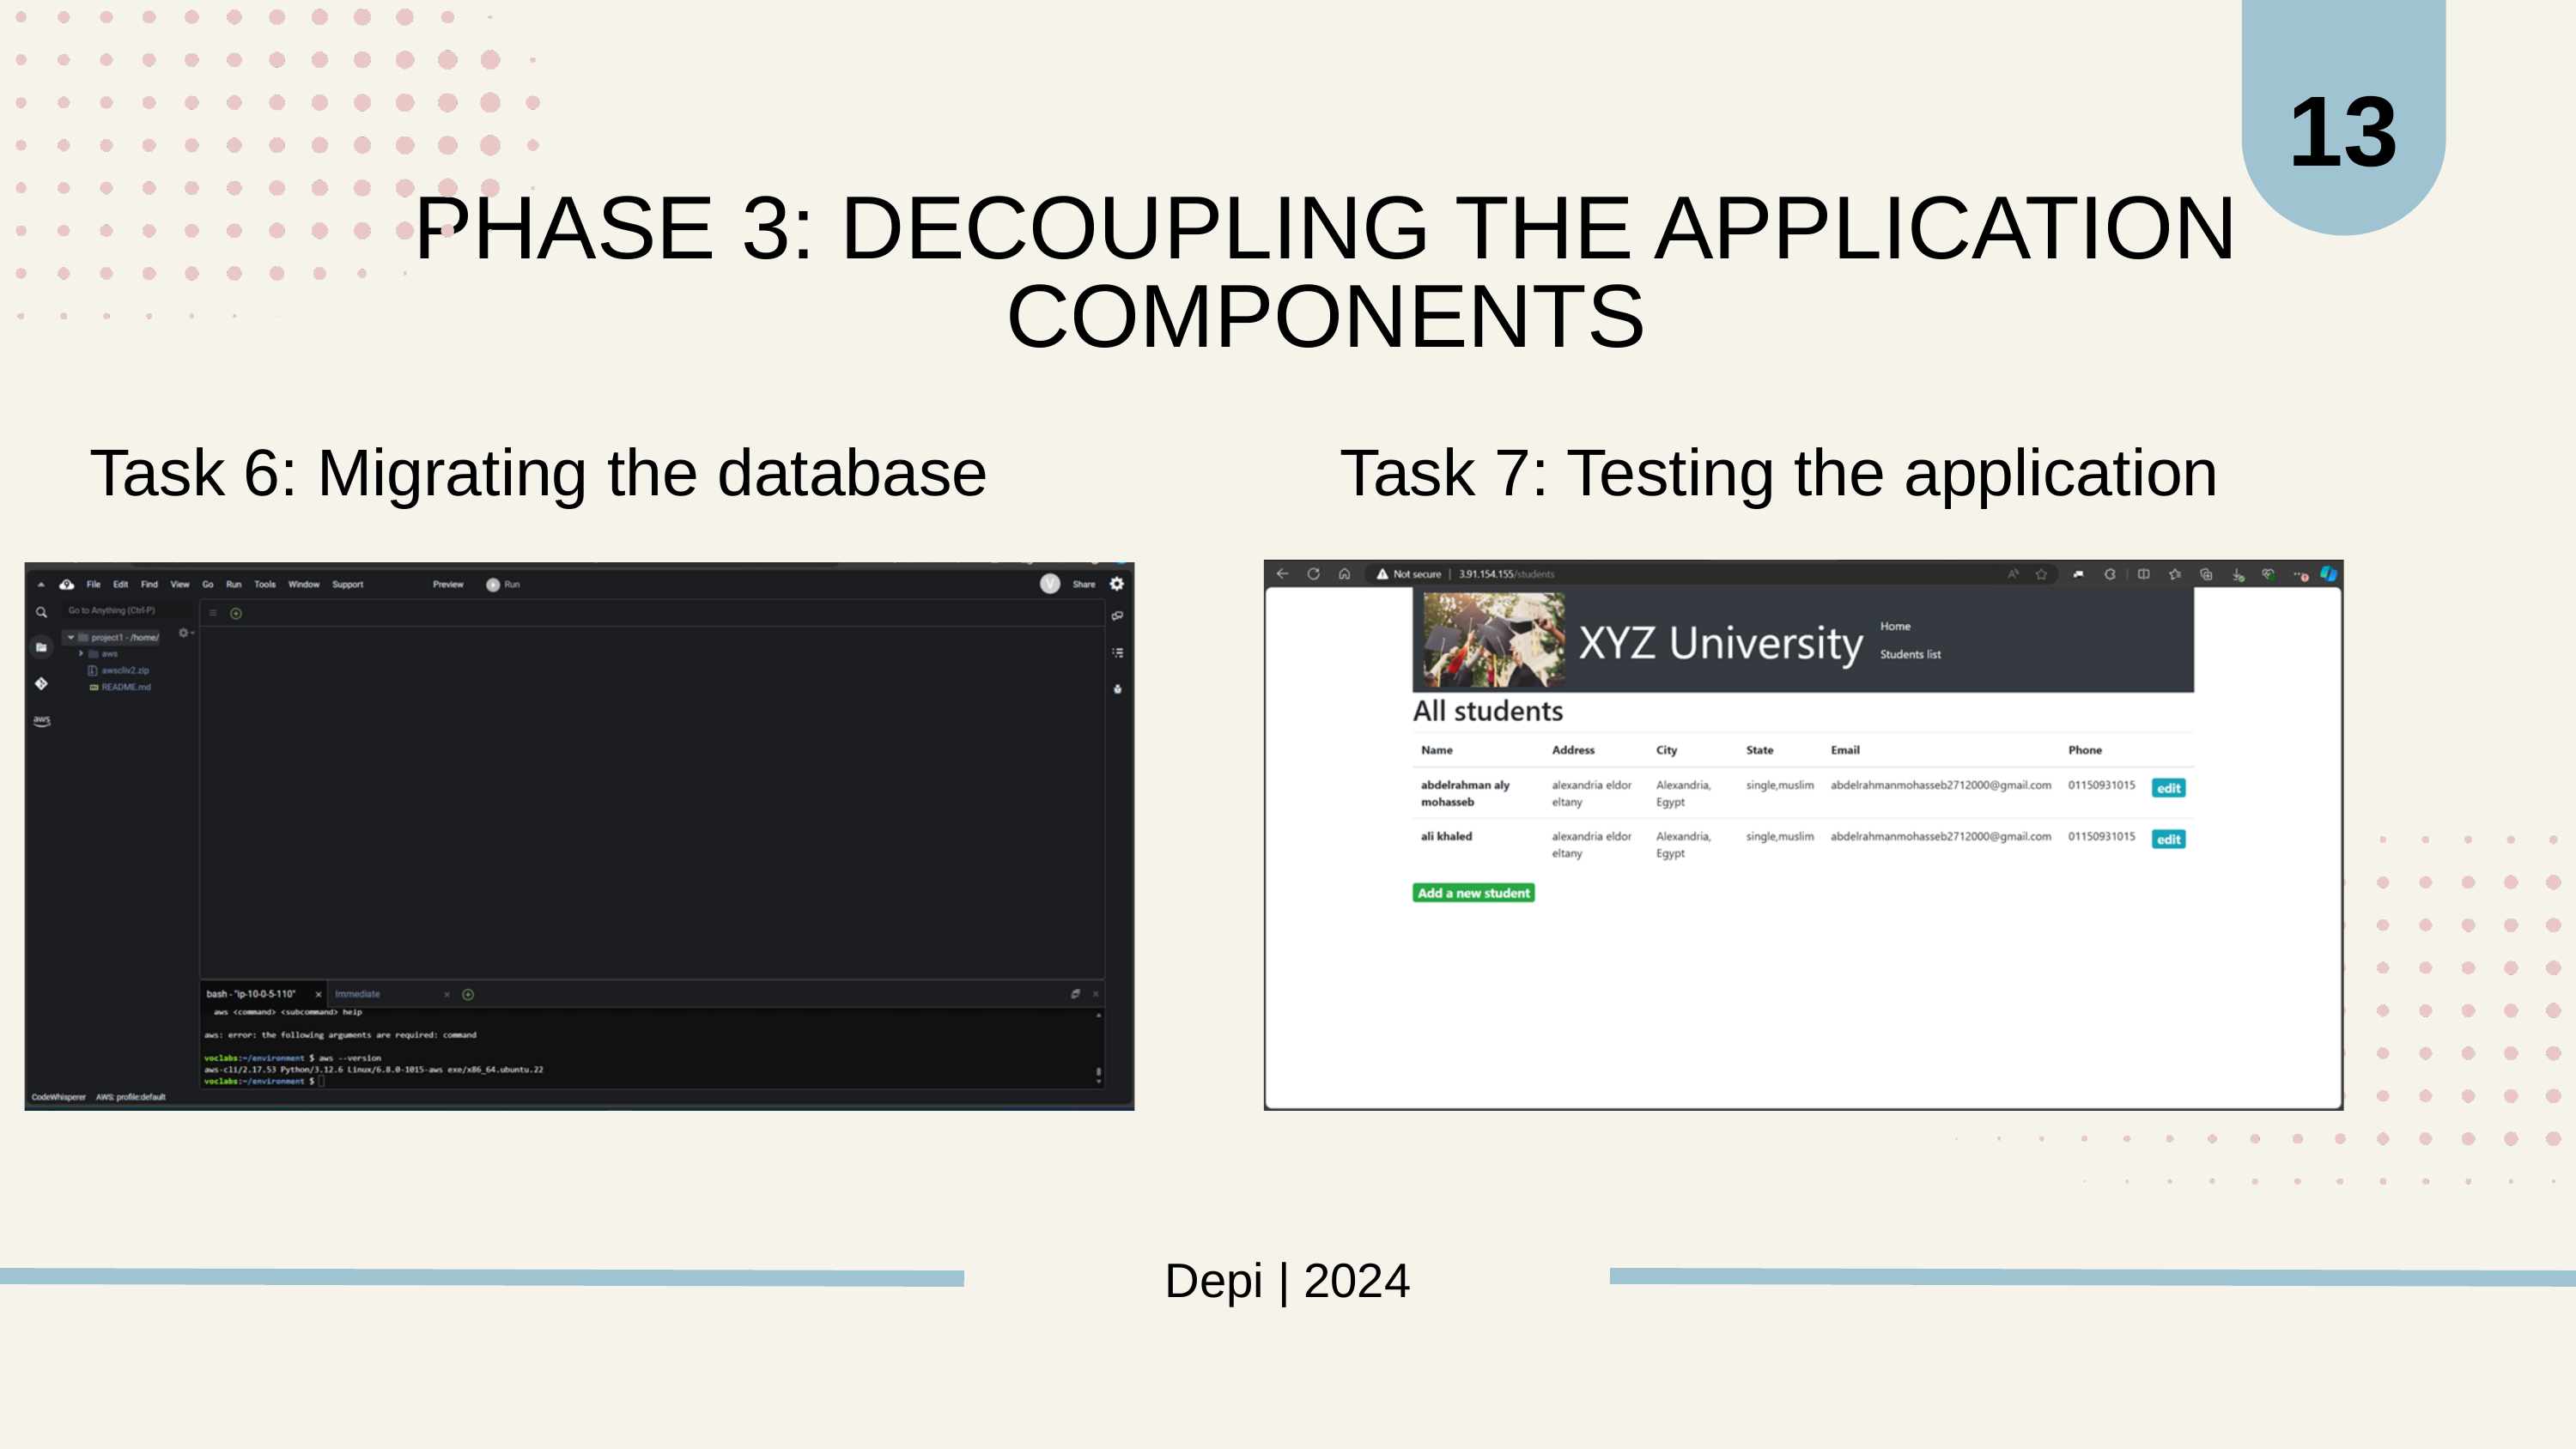

13

PHASE 3: DECOUPLING THE APPLICATION COMPONENTS
Task 6: Migrating the database
Task 7: Testing the application

Depi | 2024